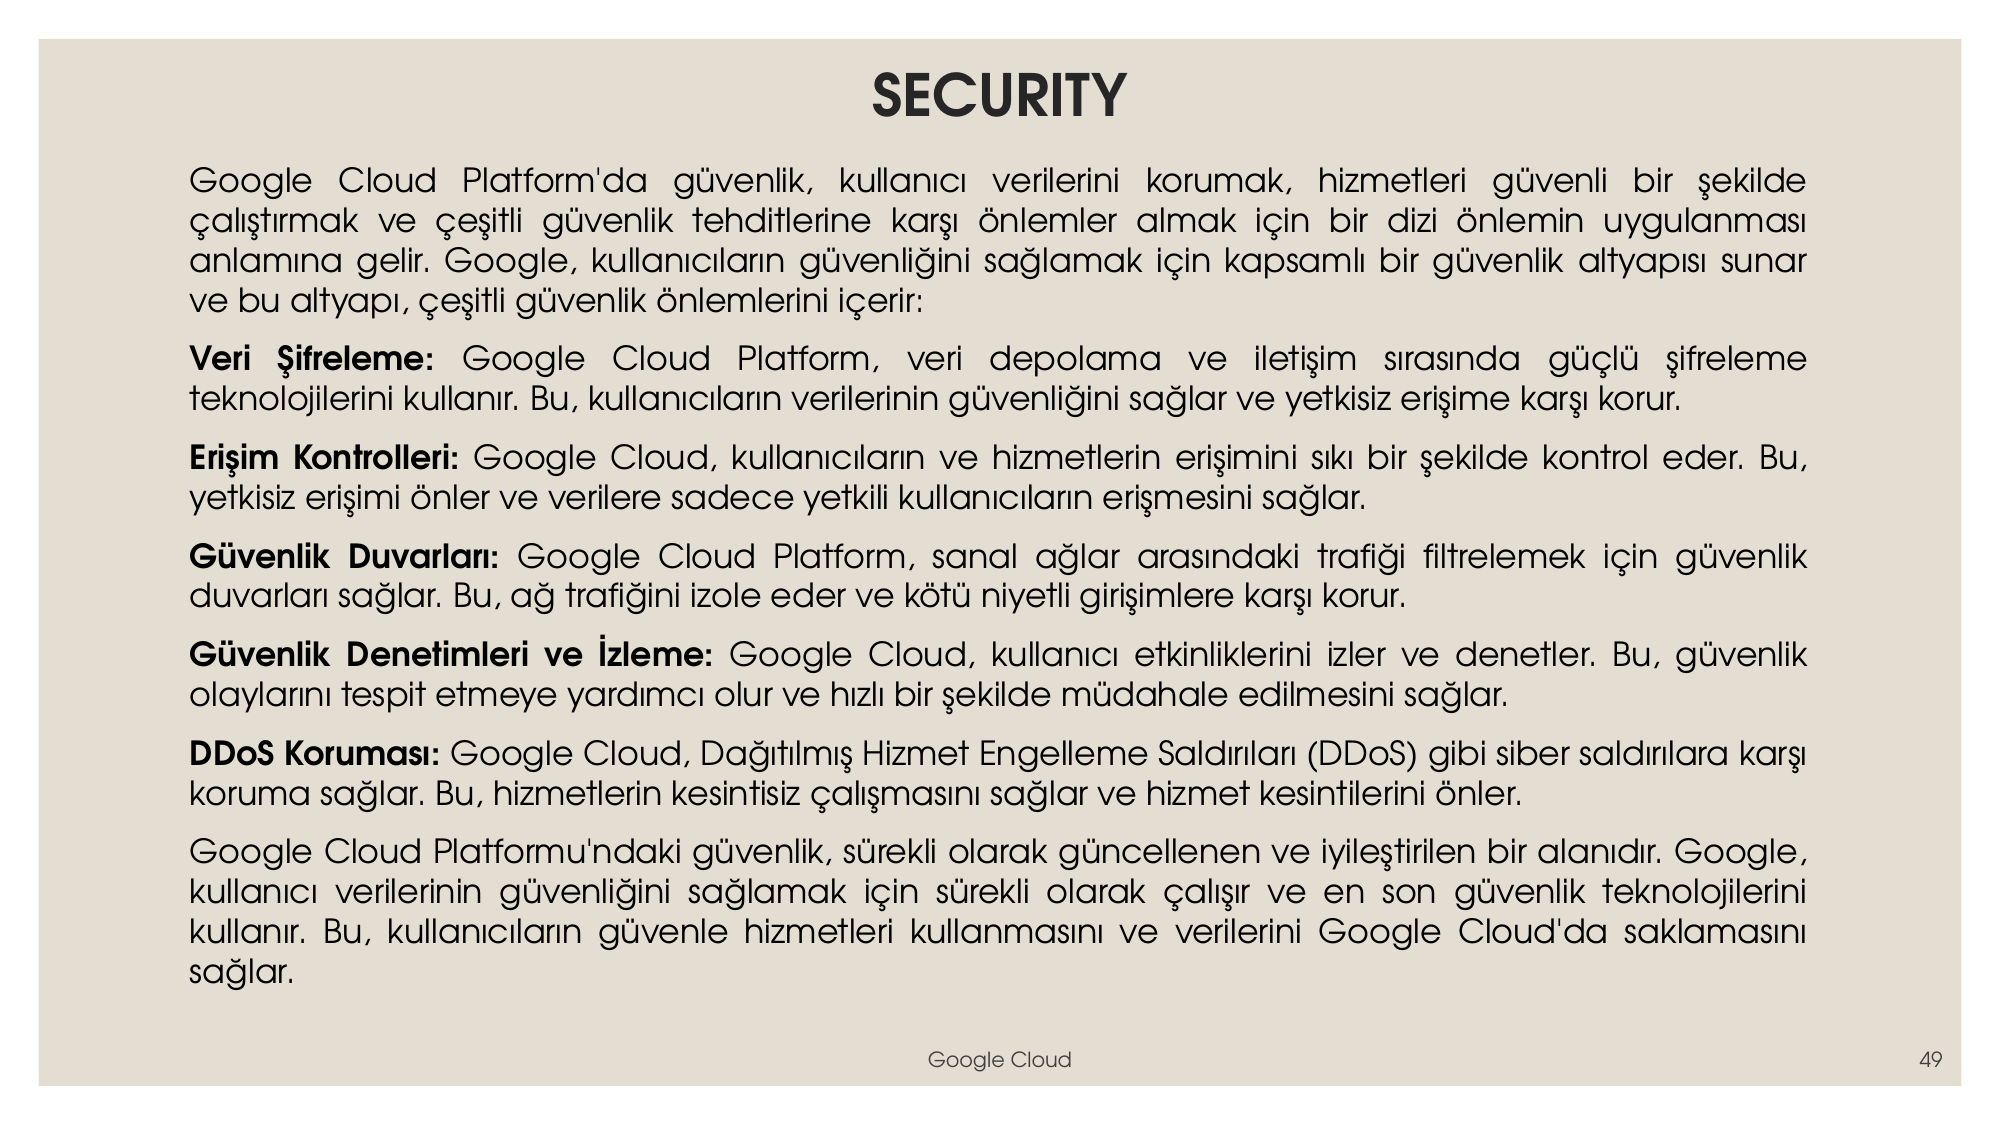

# SECURITY
Google Cloud Platform'da güvenlik, kullanıcı verilerini korumak, hizmetleri güvenli bir şekilde çalıştırmak ve çeşitli güvenlik tehditlerine karşı önlemler almak için bir dizi önlemin uygulanması anlamına gelir. Google, kullanıcıların güvenliğini sağlamak için kapsamlı bir güvenlik altyapısı sunar ve bu altyapı, çeşitli güvenlik önlemlerini içerir:
Veri Şifreleme: Google Cloud Platform, veri depolama ve iletişim sırasında güçlü şifreleme teknolojilerini kullanır. Bu, kullanıcıların verilerinin güvenliğini sağlar ve yetkisiz erişime karşı korur.
Erişim Kontrolleri: Google Cloud, kullanıcıların ve hizmetlerin erişimini sıkı bir şekilde kontrol eder. Bu, yetkisiz erişimi önler ve verilere sadece yetkili kullanıcıların erişmesini sağlar.
Güvenlik Duvarları: Google Cloud Platform, sanal ağlar arasındaki trafiği filtrelemek için güvenlik duvarları sağlar. Bu, ağ trafiğini izole eder ve kötü niyetli girişimlere karşı korur.
Güvenlik Denetimleri ve İzleme: Google Cloud, kullanıcı etkinliklerini izler ve denetler. Bu, güvenlik olaylarını tespit etmeye yardımcı olur ve hızlı bir şekilde müdahale edilmesini sağlar.
DDoS Koruması: Google Cloud, Dağıtılmış Hizmet Engelleme Saldırıları (DDoS) gibi siber saldırılara karşı koruma sağlar. Bu, hizmetlerin kesintisiz çalışmasını sağlar ve hizmet kesintilerini önler.
Google Cloud Platformu'ndaki güvenlik, sürekli olarak güncellenen ve iyileştirilen bir alanıdır. Google, kullanıcı verilerinin güvenliğini sağlamak için sürekli olarak çalışır ve en son güvenlik teknolojilerini kullanır. Bu, kullanıcıların güvenle hizmetleri kullanmasını ve verilerini Google Cloud'da saklamasını sağlar.
Google Cloud
49